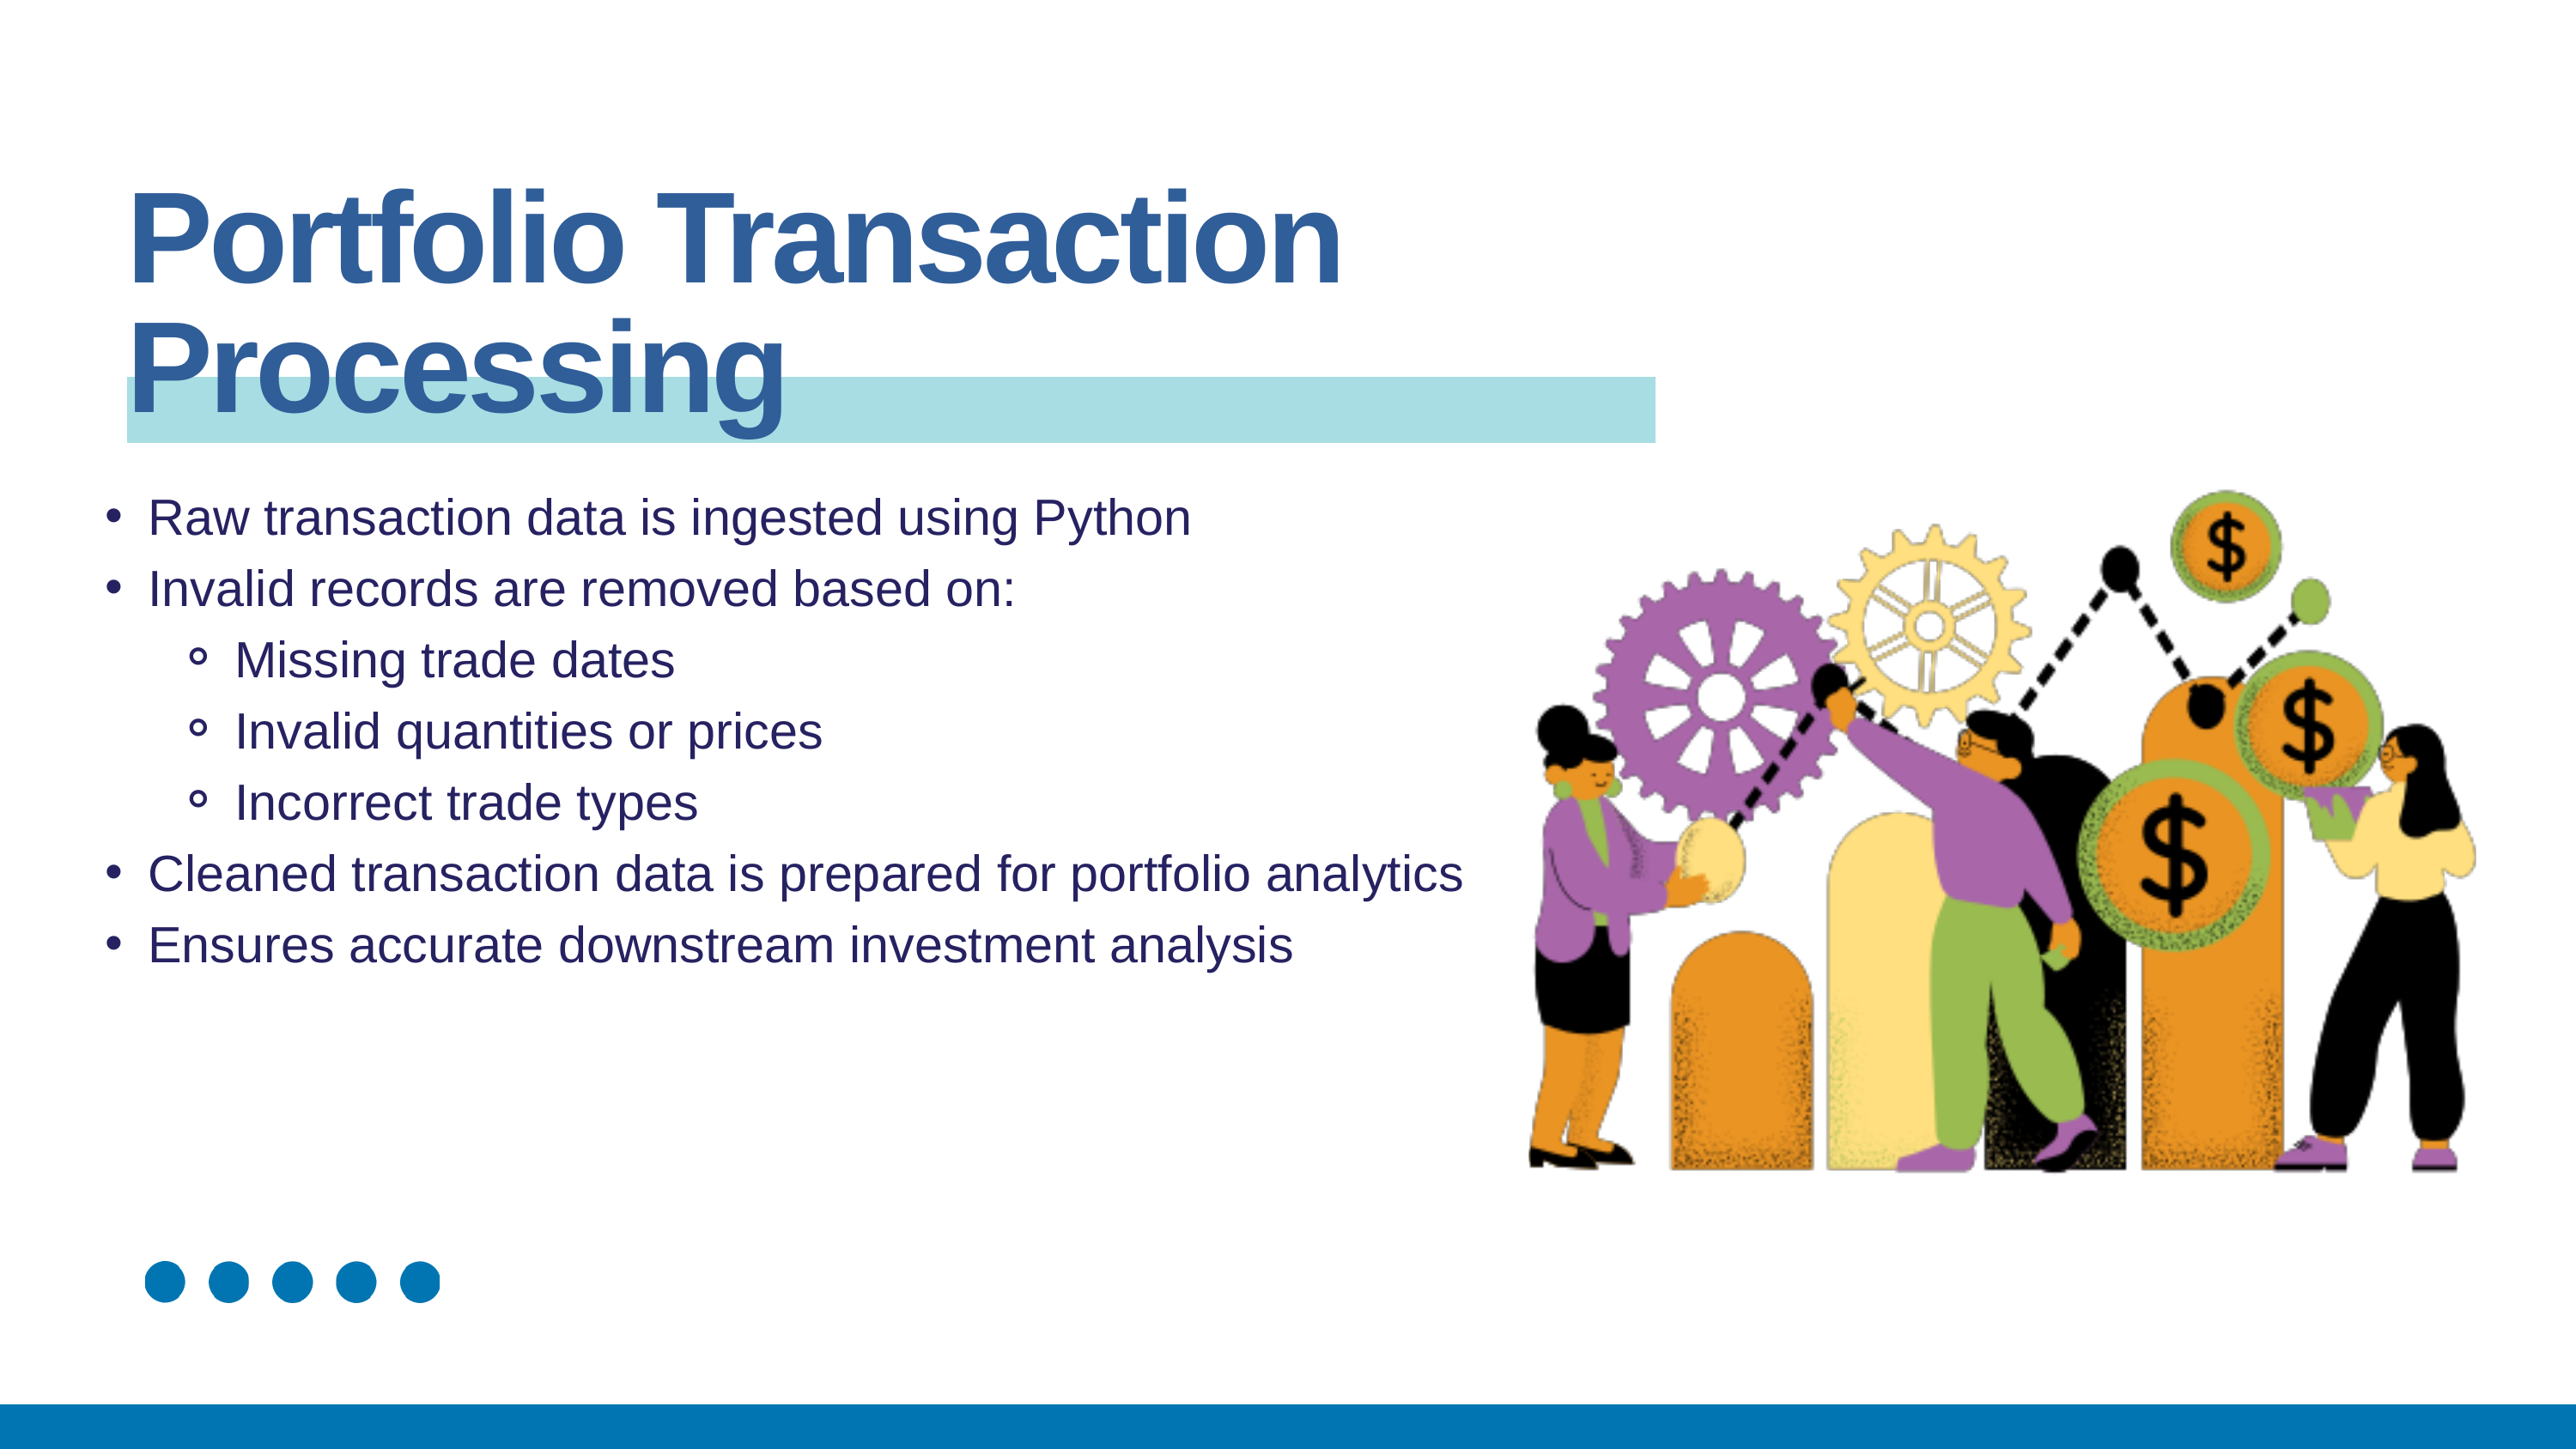

Portfolio Transaction Processing

Raw transaction data is ingested using Python
Invalid records are removed based on:
Missing trade dates
Invalid quantities or prices
Incorrect trade types
Cleaned transaction data is prepared for portfolio analytics
Ensures accurate downstream investment analysis